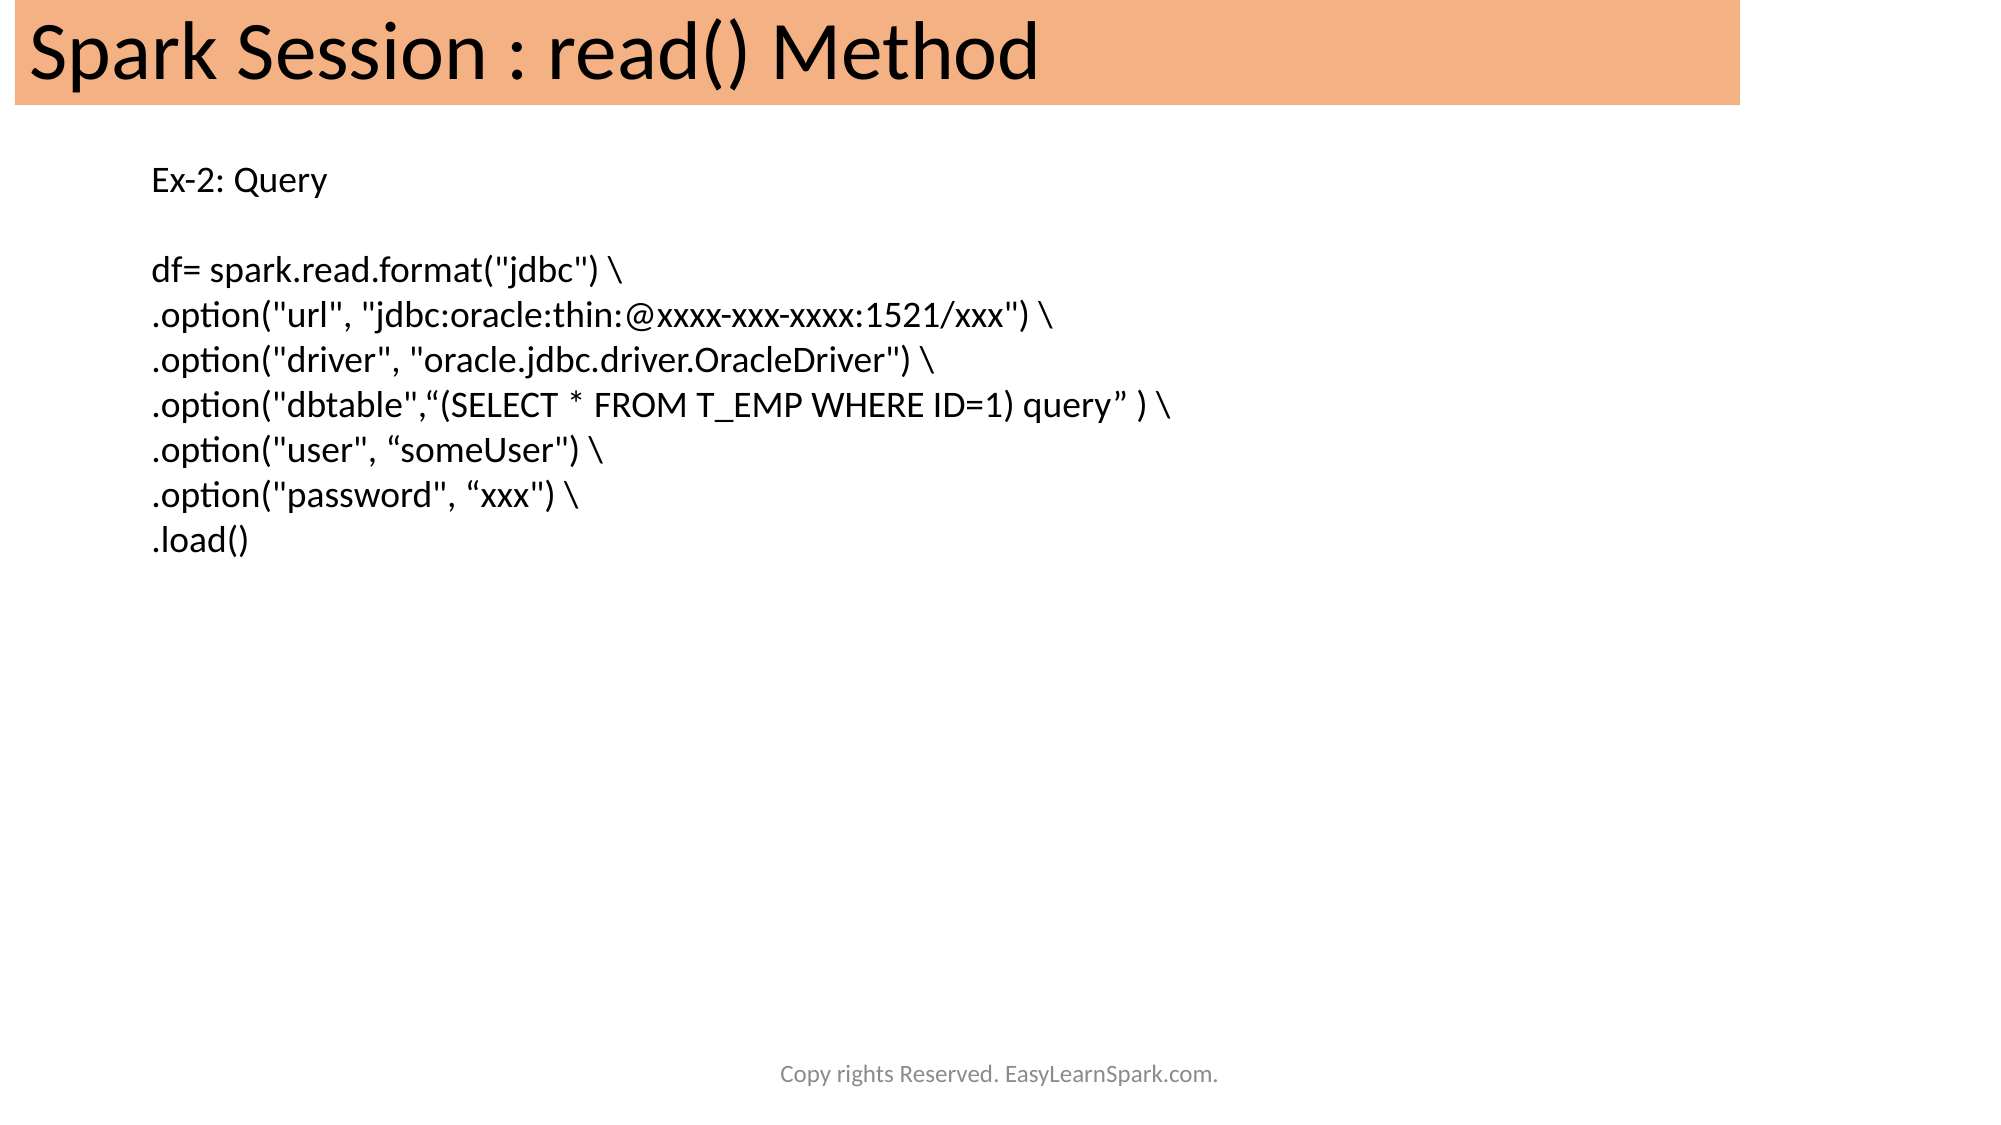

# Spark Session : read() Method

Ex-2: Query

df= spark.read.format("jdbc") \
.option("url", "jdbc:oracle:thin:@xxxx-xxx-xxxx:1521/xxx") \
.option("driver", "oracle.jdbc.driver.OracleDriver") \
.option("dbtable",“(SELECT * FROM T_EMP WHERE ID=1) query” ) \
.option("user", “someUser") \
.option("password", “xxx") \
.load()

Copy rights Reserved. EasyLearnSpark.com.